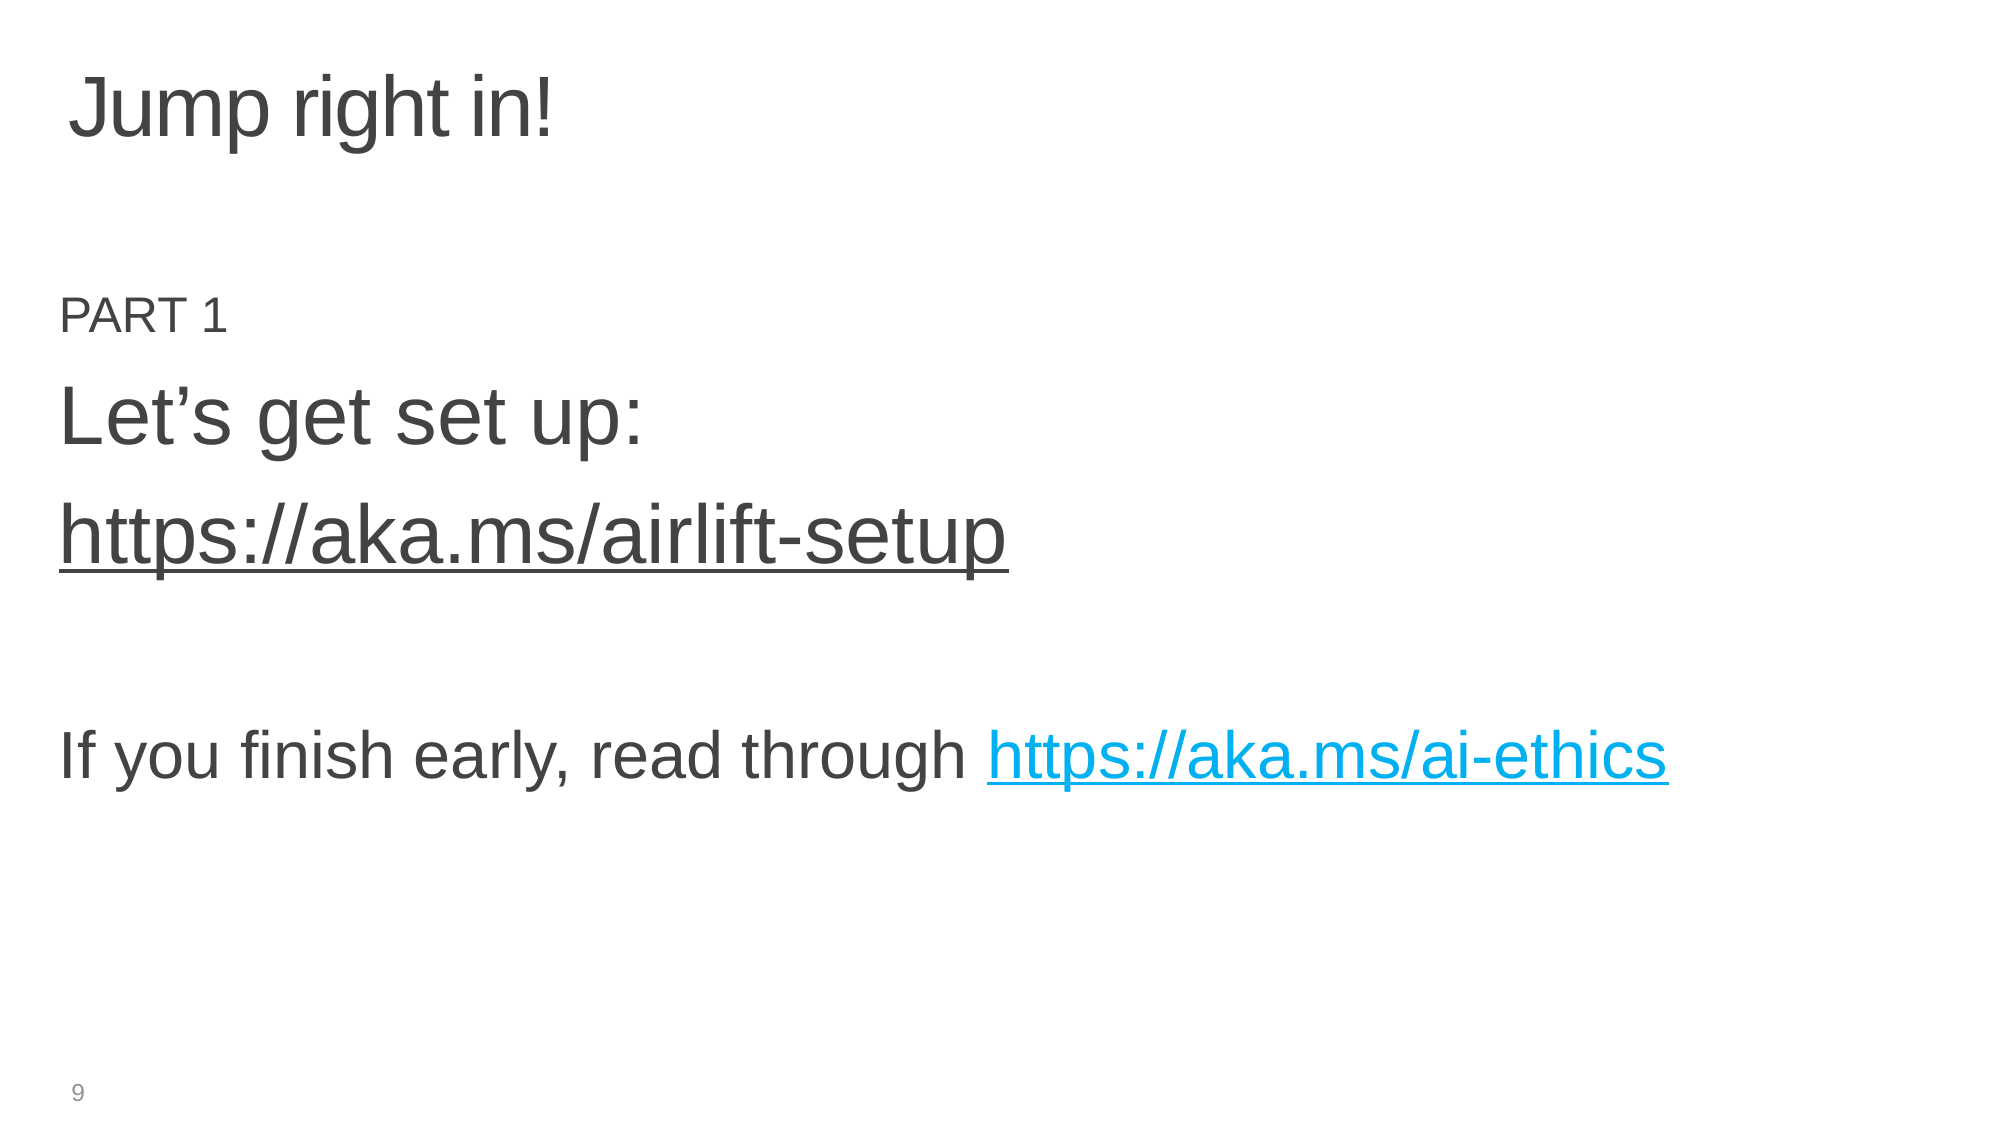

Agenda Slide Option #1
# Jump right in!

PART 1
Let’s get set up:
https://aka.ms/airlift-setup

If you finish early, read through https://aka.ms/ai-ethics

9